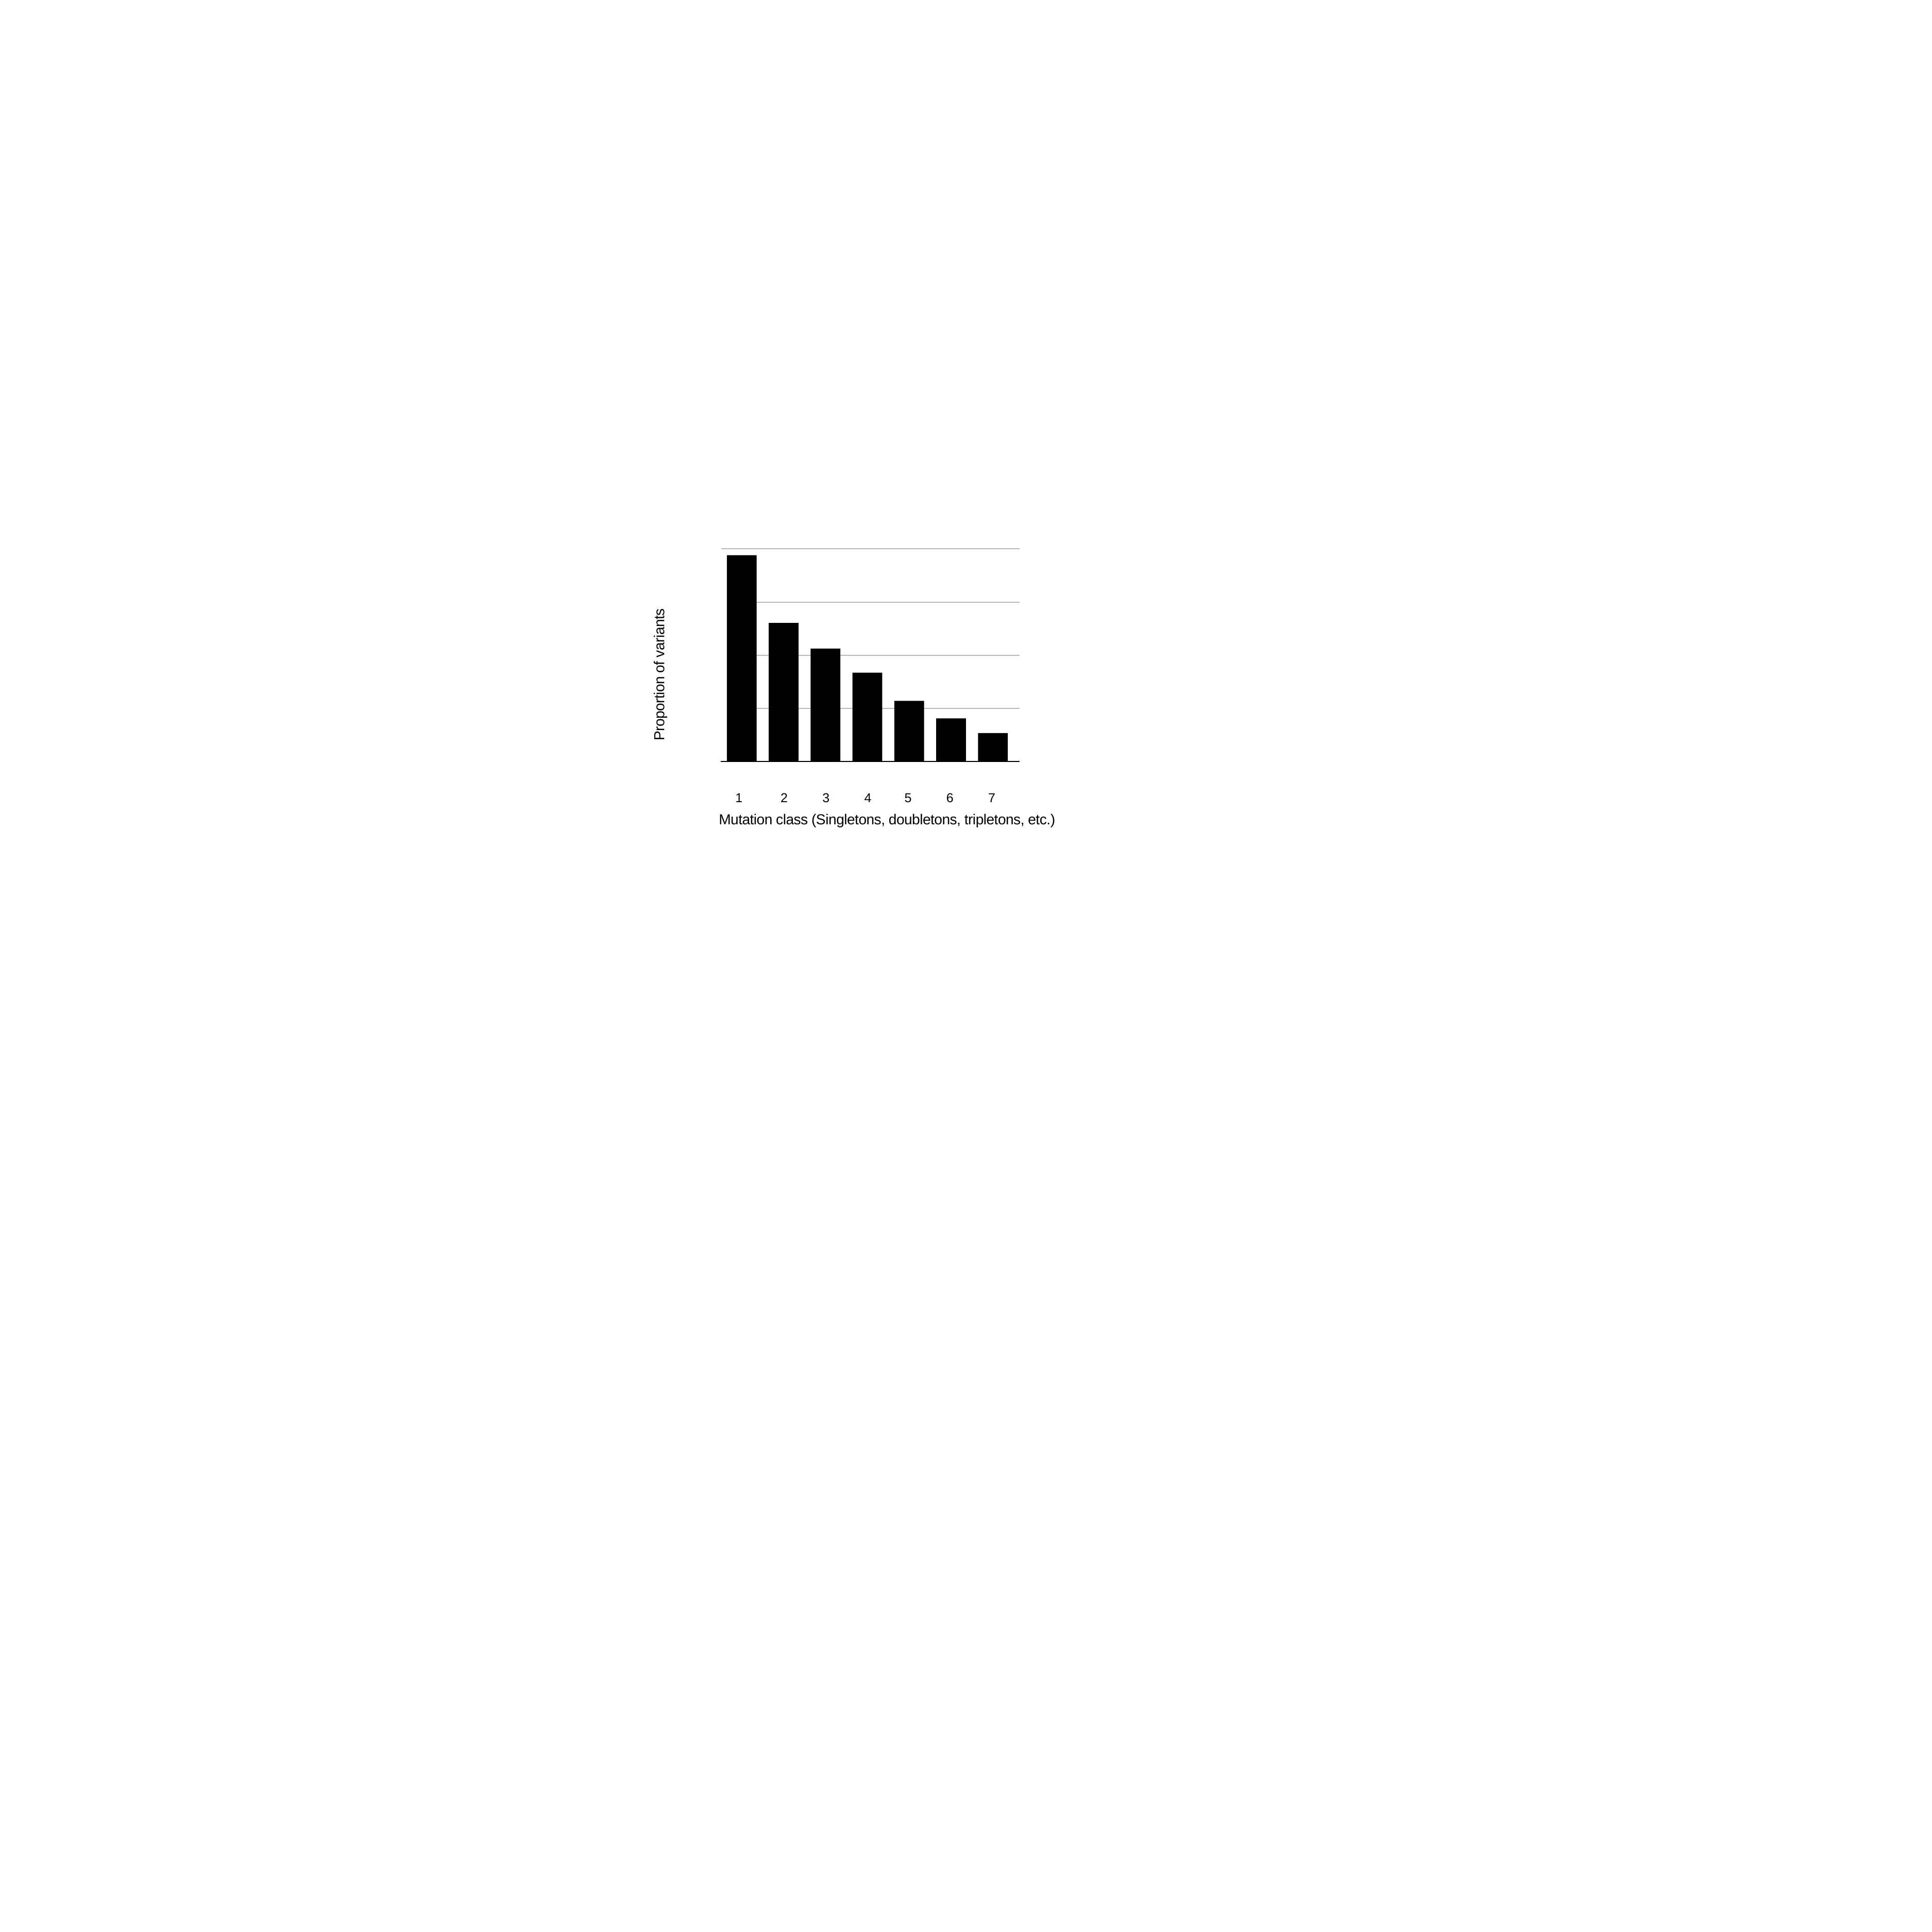

Proportion of variants

1	2	3	4
5
6
7
Mutation class (Singletons, doubletons, tripletons, etc.)